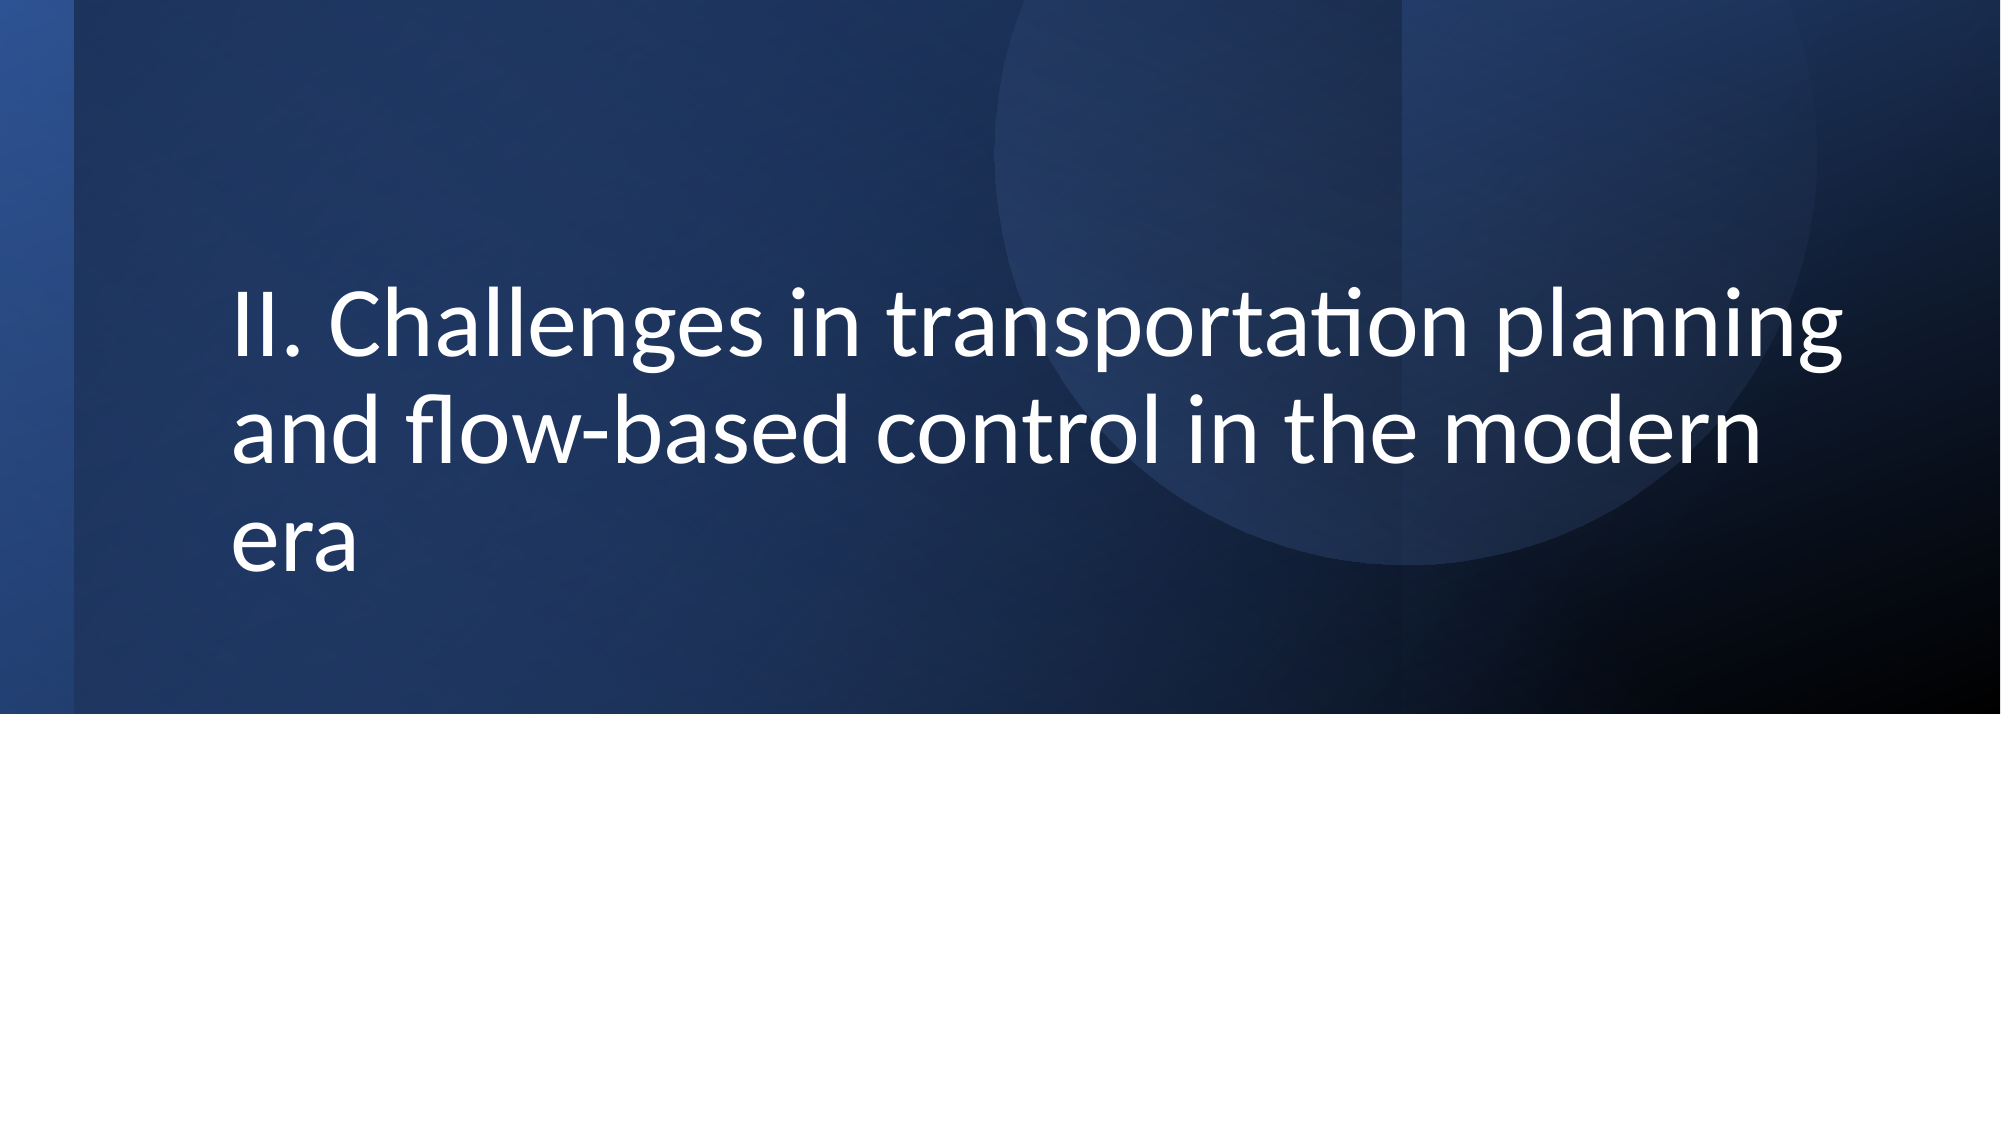

# II. Challenges in transportation planning and flow-based control in the modern era